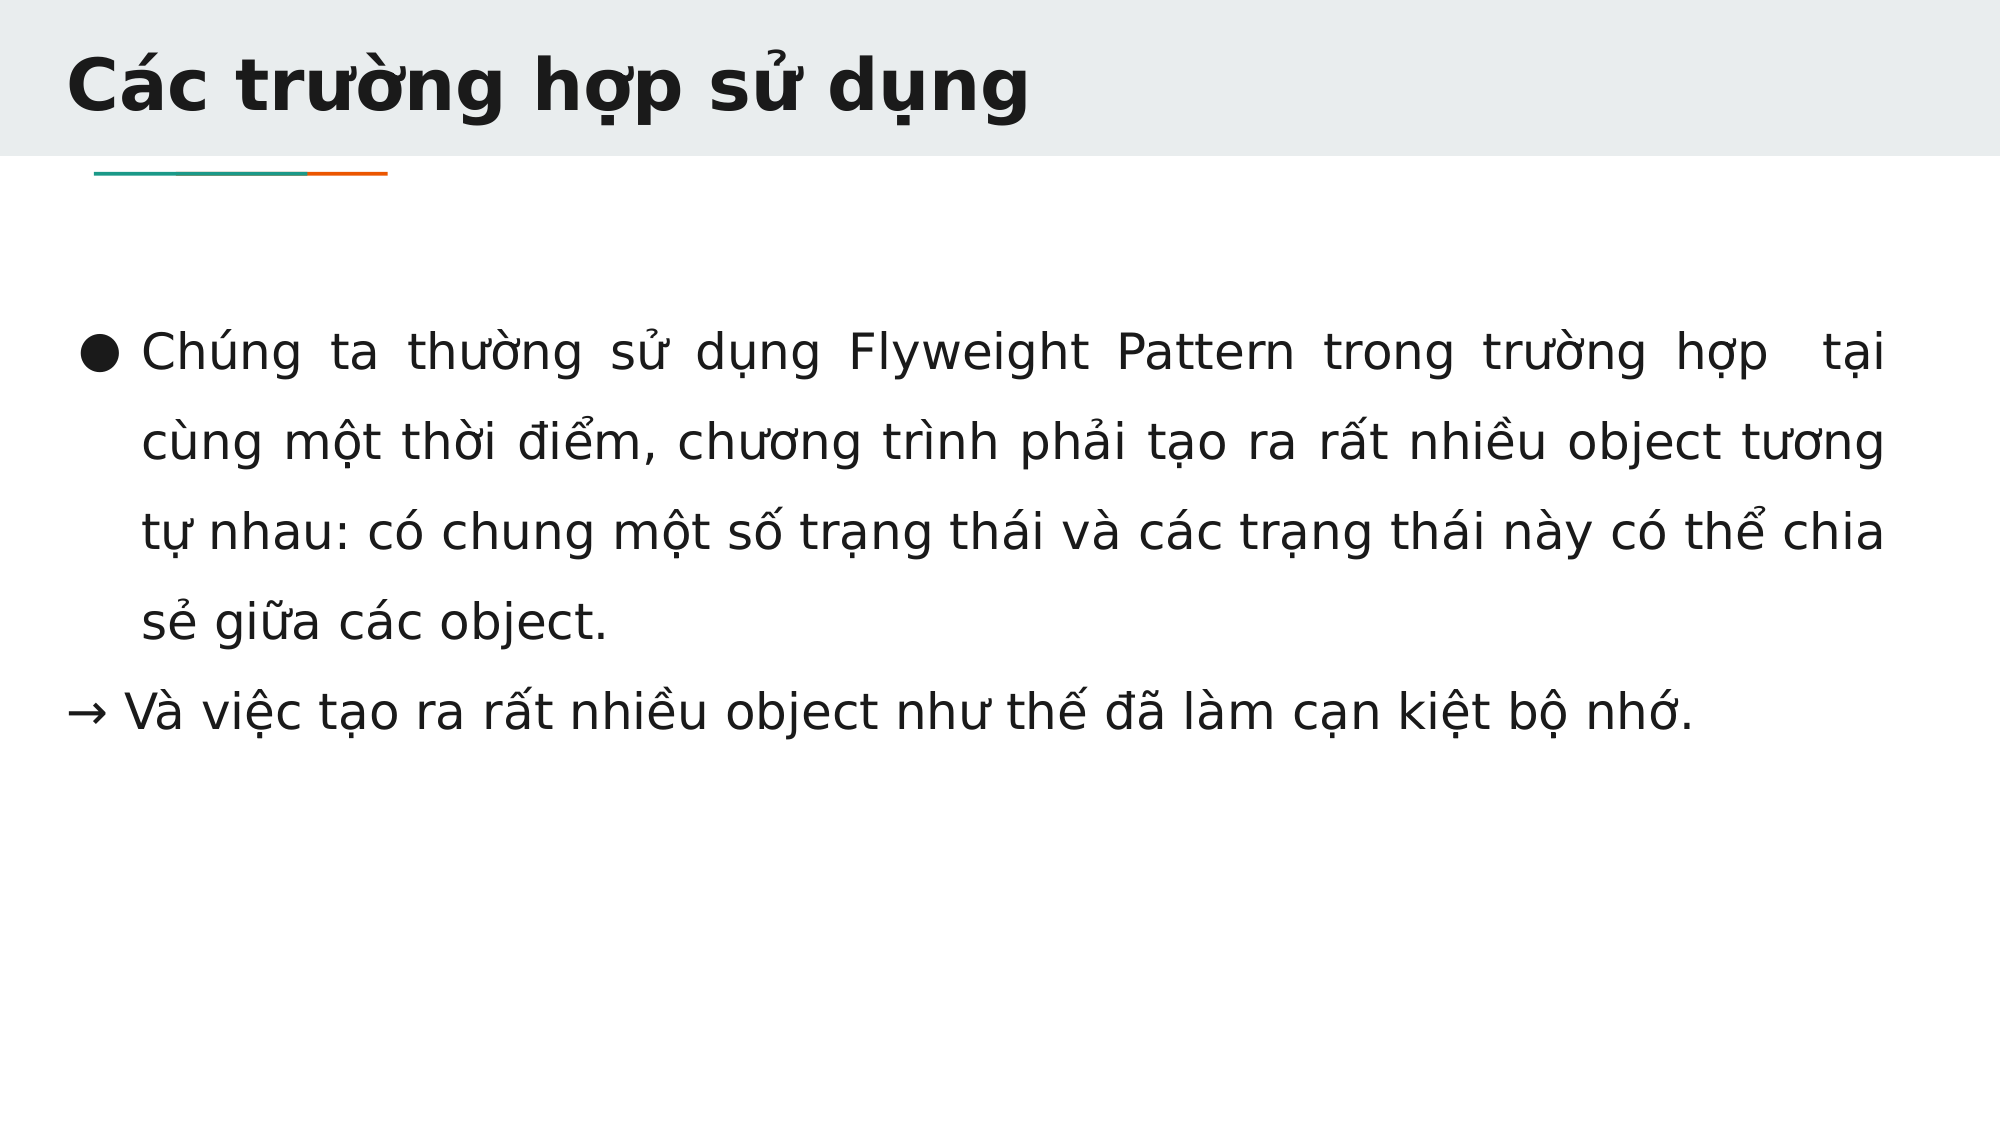

# Các trường hợp sử dụng
Chúng ta thường sử dụng Flyweight Pattern trong trường hợp  tại cùng một thời điểm, chương trình phải tạo ra rất nhiều object tương tự nhau: có chung một số trạng thái và các trạng thái này có thể chia sẻ giữa các object.
→ Và việc tạo ra rất nhiều object như thế đã làm cạn kiệt bộ nhớ.